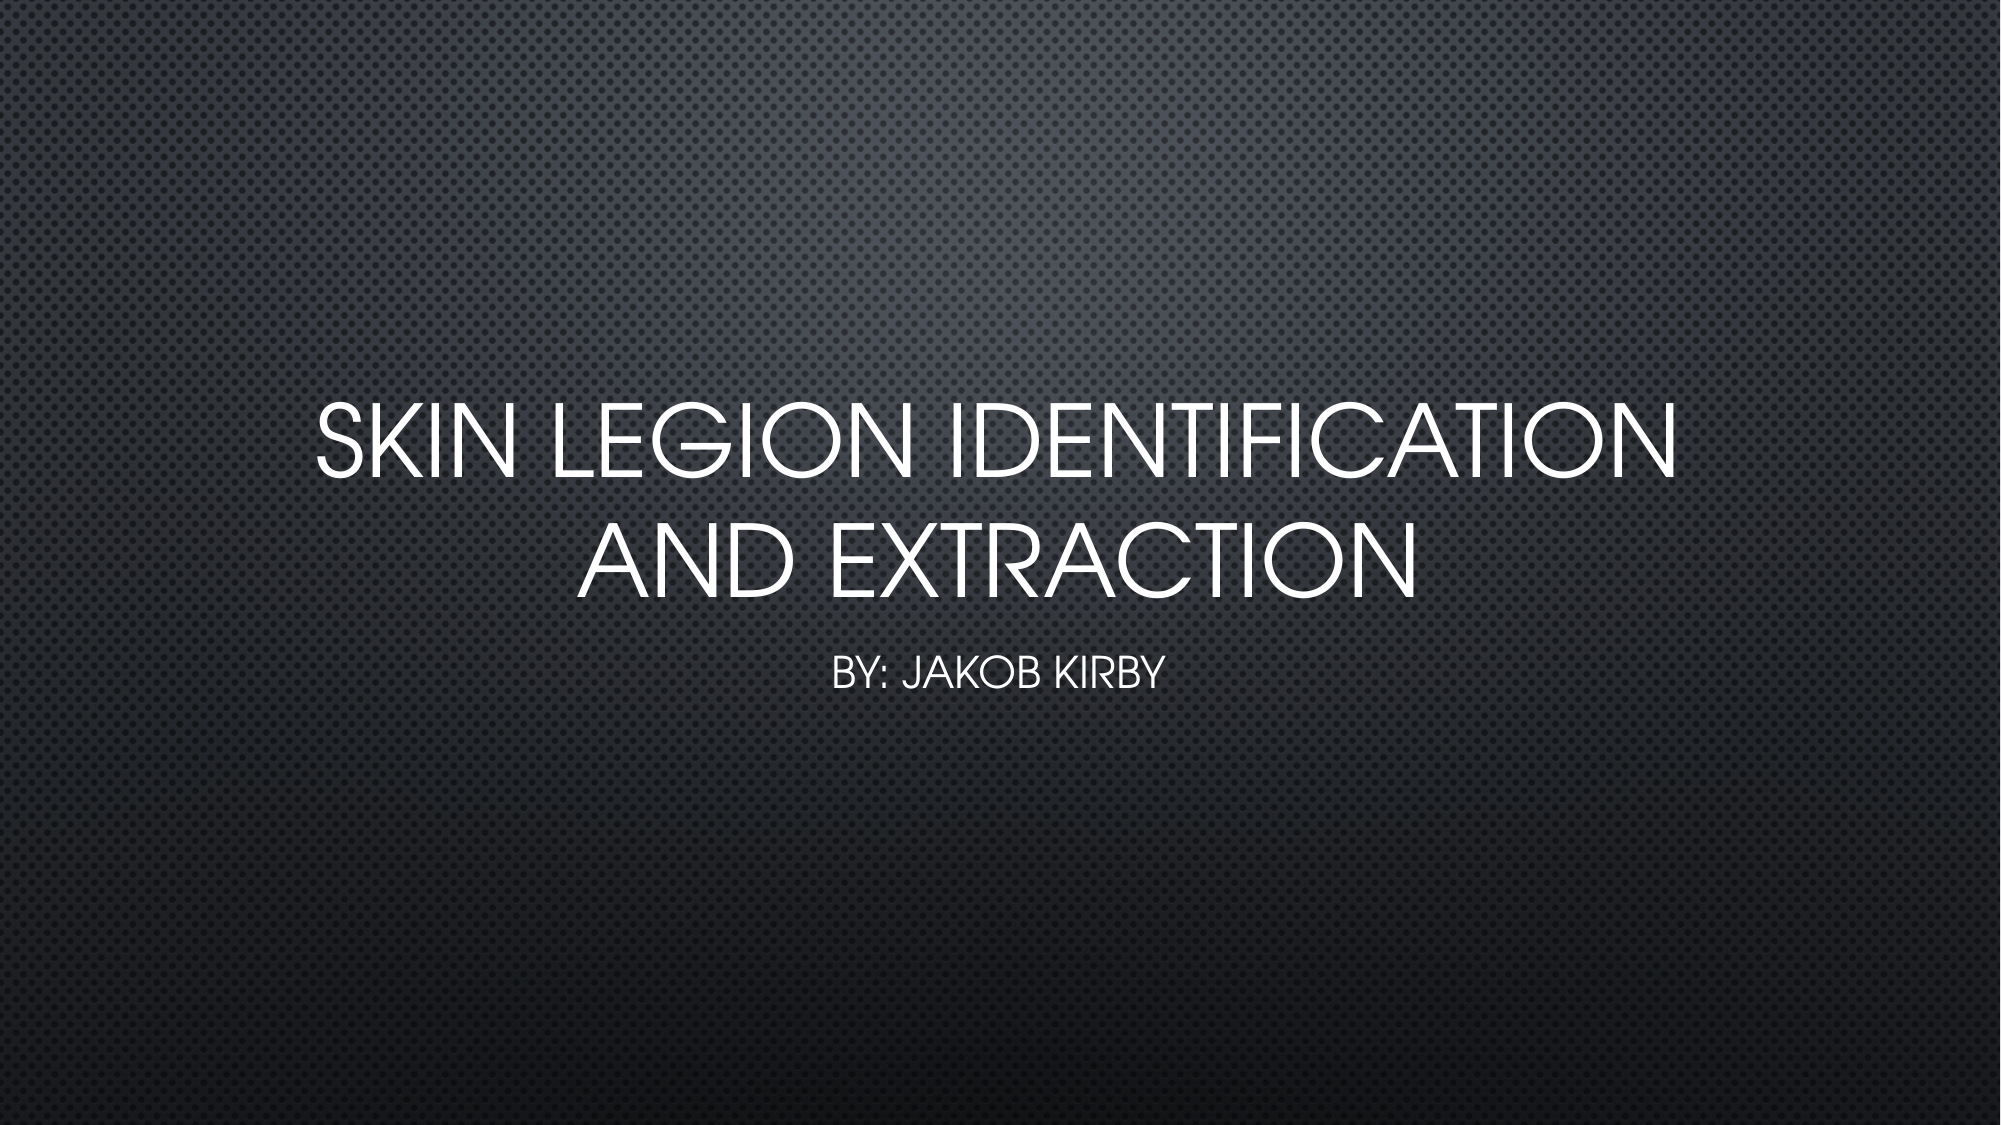

# Skin Legion Identification and Extraction
By: Jakob Kirby